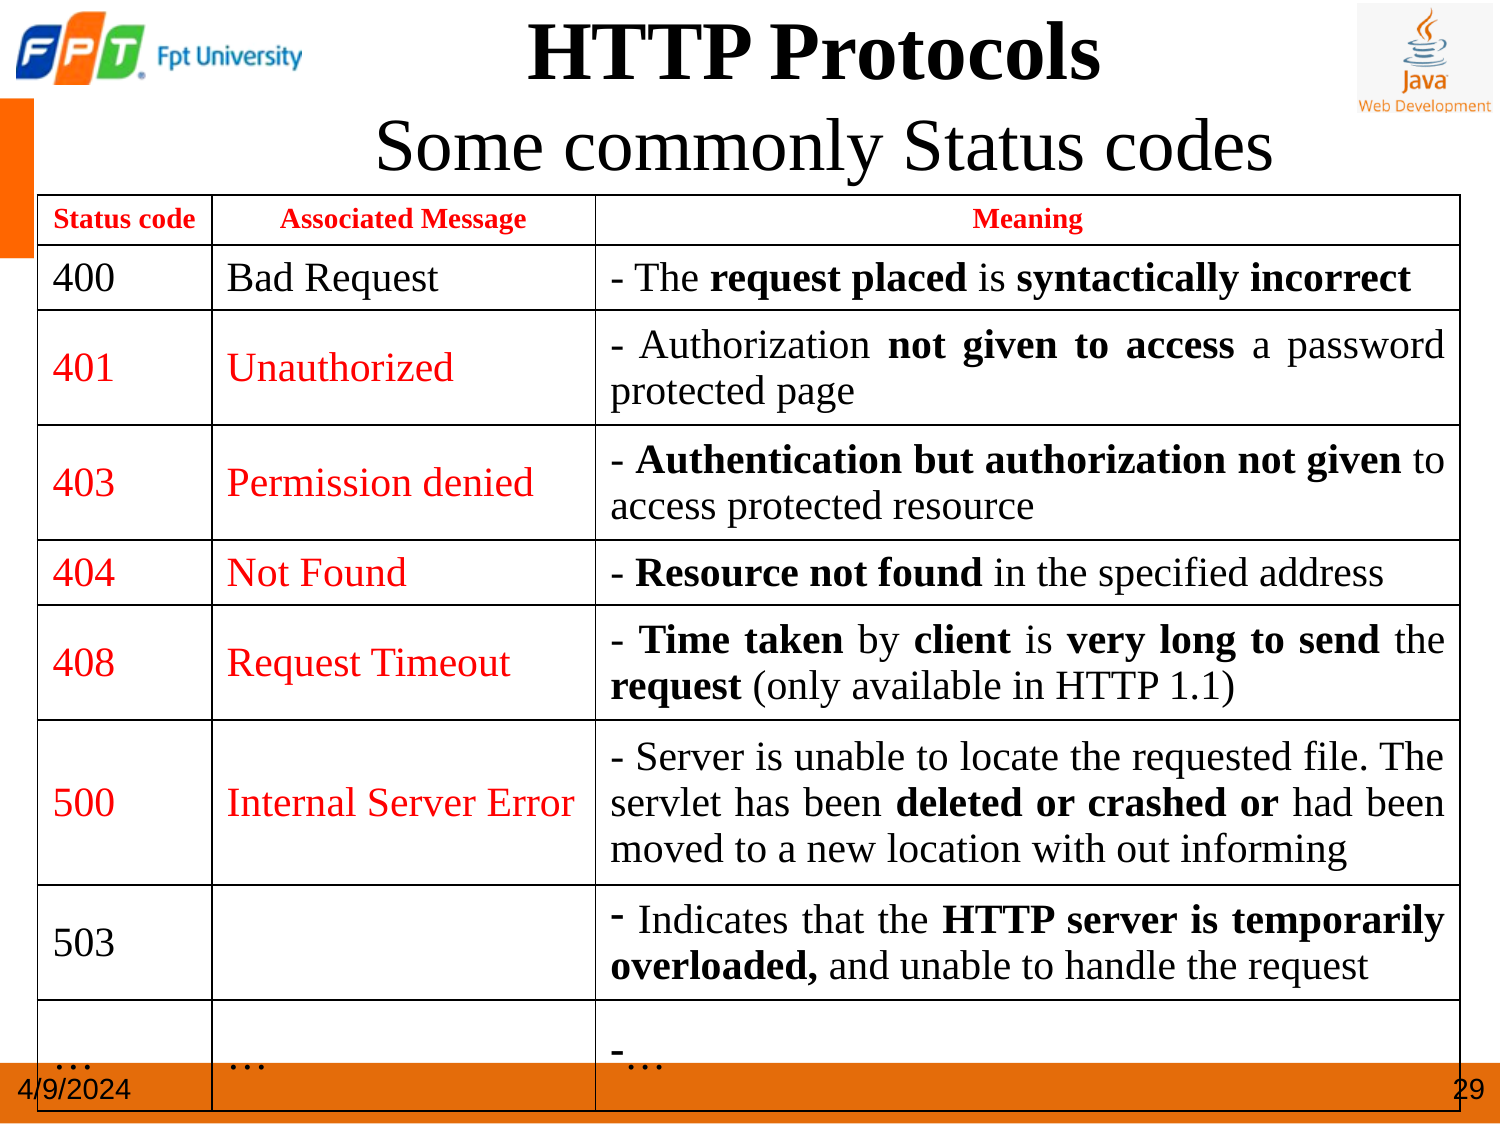

HTTP Protocols
Some commonly Status codes
| Status code | Associated Message | Meaning |
| --- | --- | --- |
| 400 | Bad Request | - The request placed is syntactically incorrect |
| 401 | Unauthorized | - Authorization not given to access a password protected page |
| 403 | Permission denied | - Authentication but authorization not given to access protected resource |
| 404 | Not Found | - Resource not found in the specified address |
| 408 | Request Timeout | - Time taken by client is very long to send the request (only available in HTTP 1.1) |
| 500 | Internal Server Error | - Server is unable to locate the requested file. The servlet has been deleted or crashed or had been moved to a new location with out informing |
| 503 |  | Indicates that the HTTP server is temporarily overloaded, and unable to handle the request |
| … | … | … |
4/9/2024
29